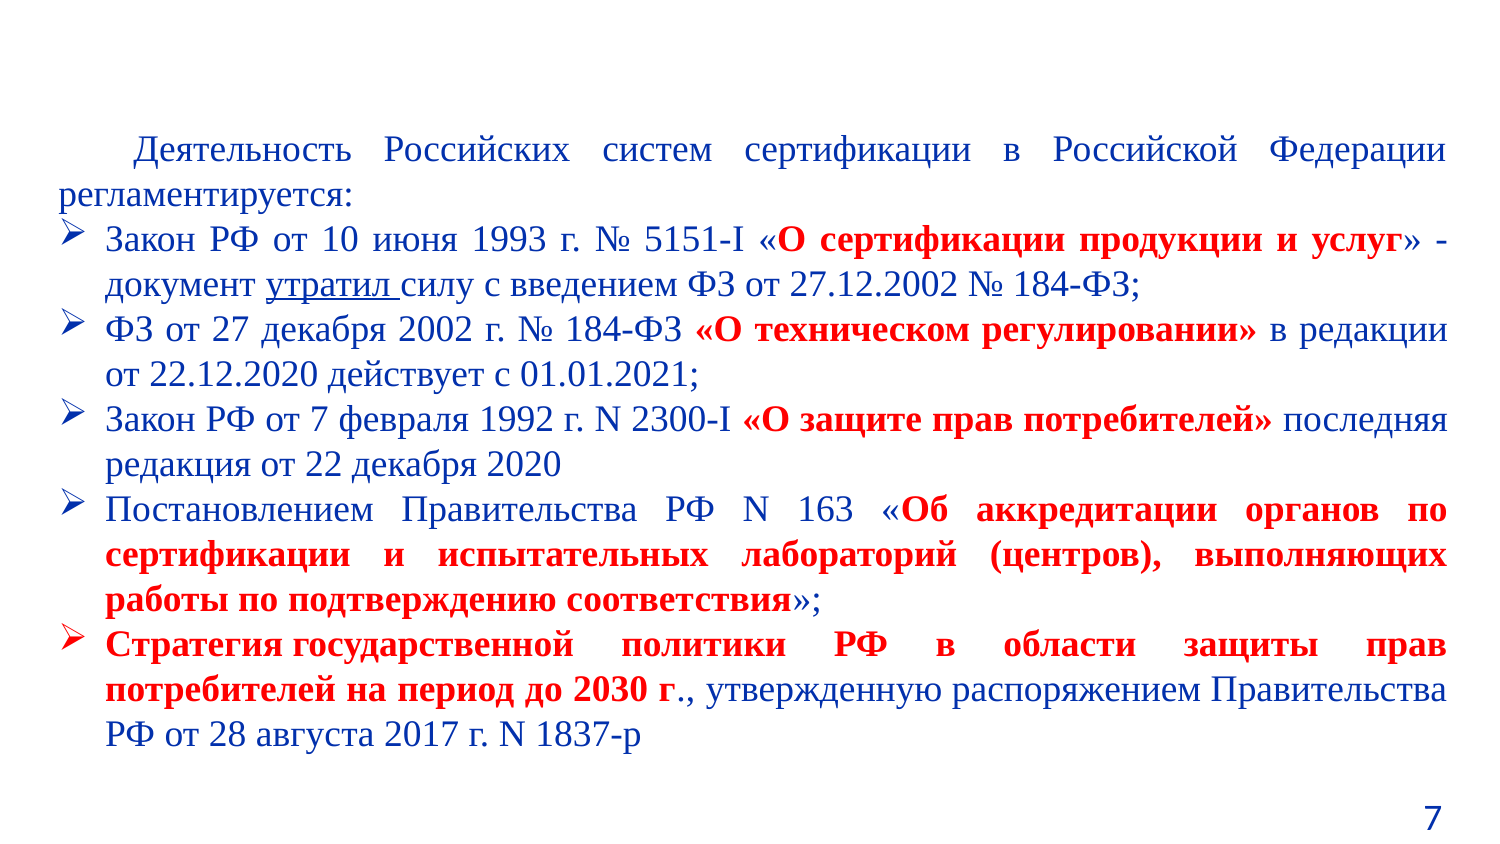

Деятельность Российских систем сертификации в Российской Федерации регламентируется:
Закон РФ от 10 июня 1993 г. № 5151-I «О сертификации продукции и услуг» - документ утратил силу с введением ФЗ от 27.12.2002 № 184-ФЗ;
ФЗ от 27 декабря 2002 г. № 184-ФЗ «О техническом регулировании» в редакции от 22.12.2020 действует с 01.01.2021;
Закон РФ от 7 февраля 1992 г. N 2300-I «О защите прав потребителей» последняя редакция от 22 декабря 2020
Постановлением Правительства РФ N 163 «Об аккредитации органов по сертификации и испытательных лабораторий (центров), выполняющих работы по подтверждению соответствия»;
Стратегия государственной политики РФ в области защиты прав потребителей на период до 2030 г., утвержденную распоряжением Правительства РФ от 28 августа 2017 г. N 1837-р

7